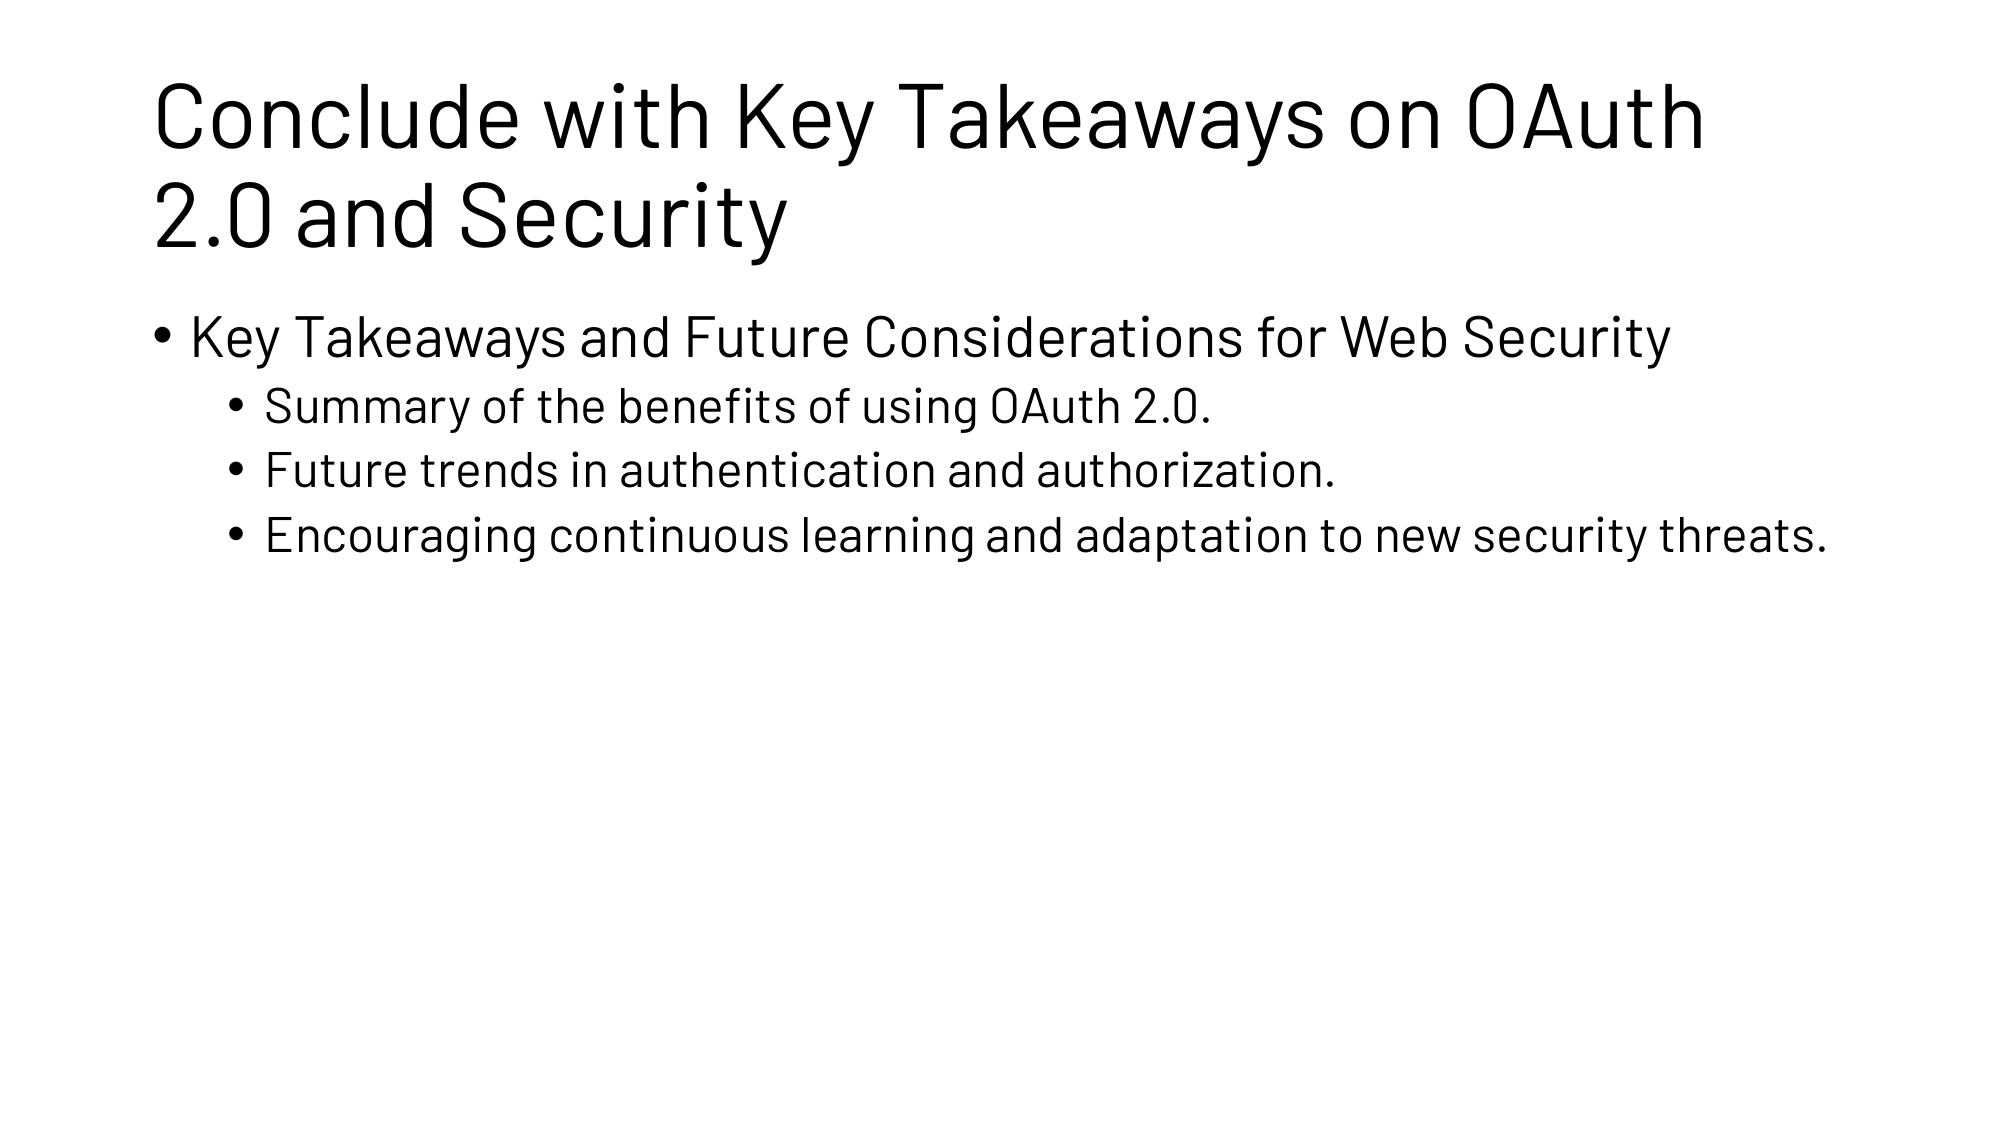

# Conclude with Key Takeaways on OAuth 2.0 and Security
Key Takeaways and Future Considerations for Web Security
Summary of the benefits of using OAuth 2.0.
Future trends in authentication and authorization.
Encouraging continuous learning and adaptation to new security threats.